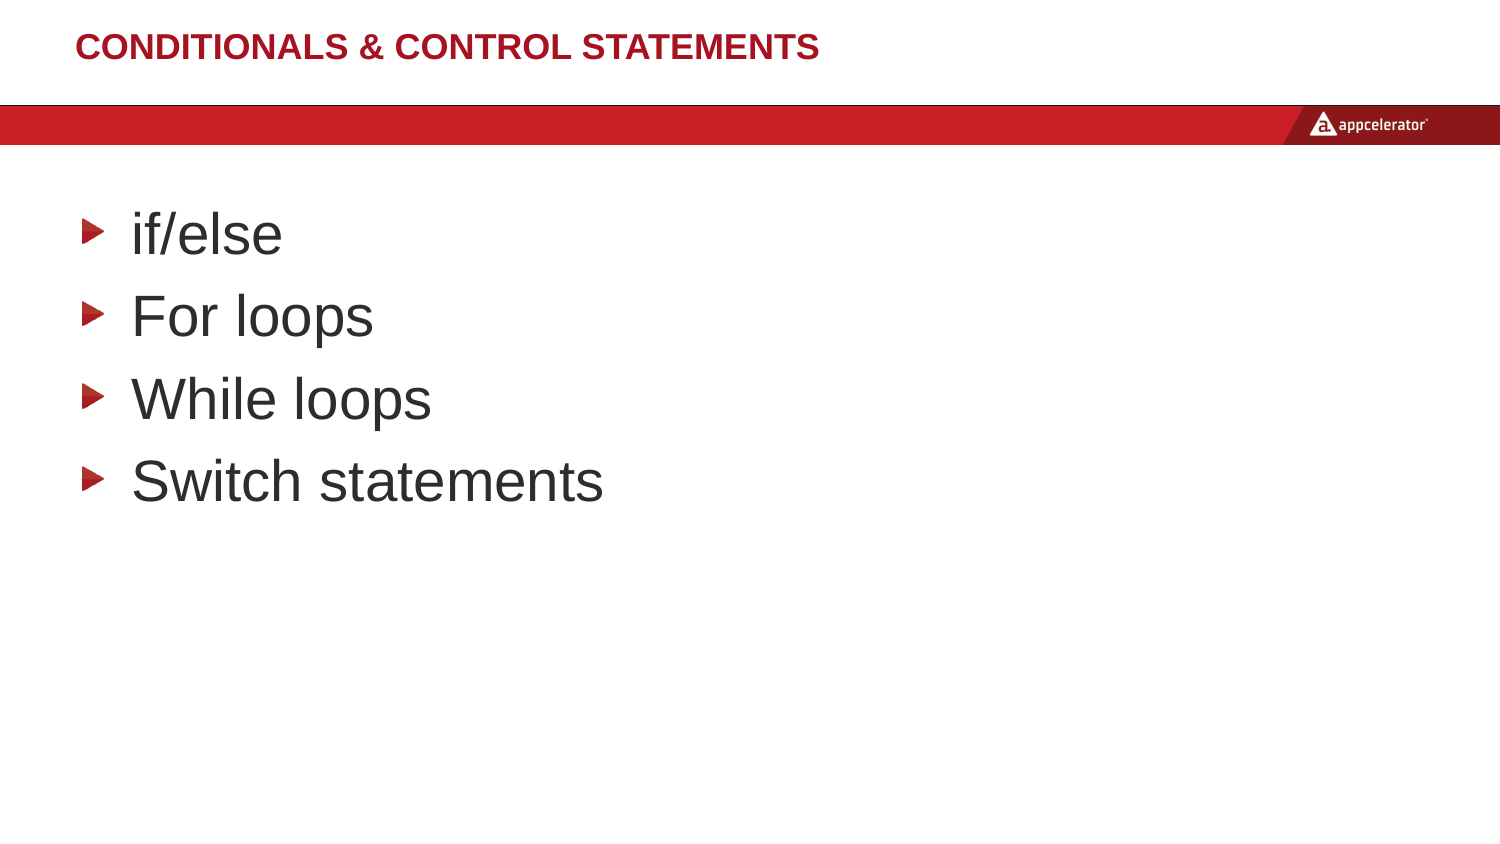

# Conditionals & Control Statements
if/else
For loops
While loops
Switch statements